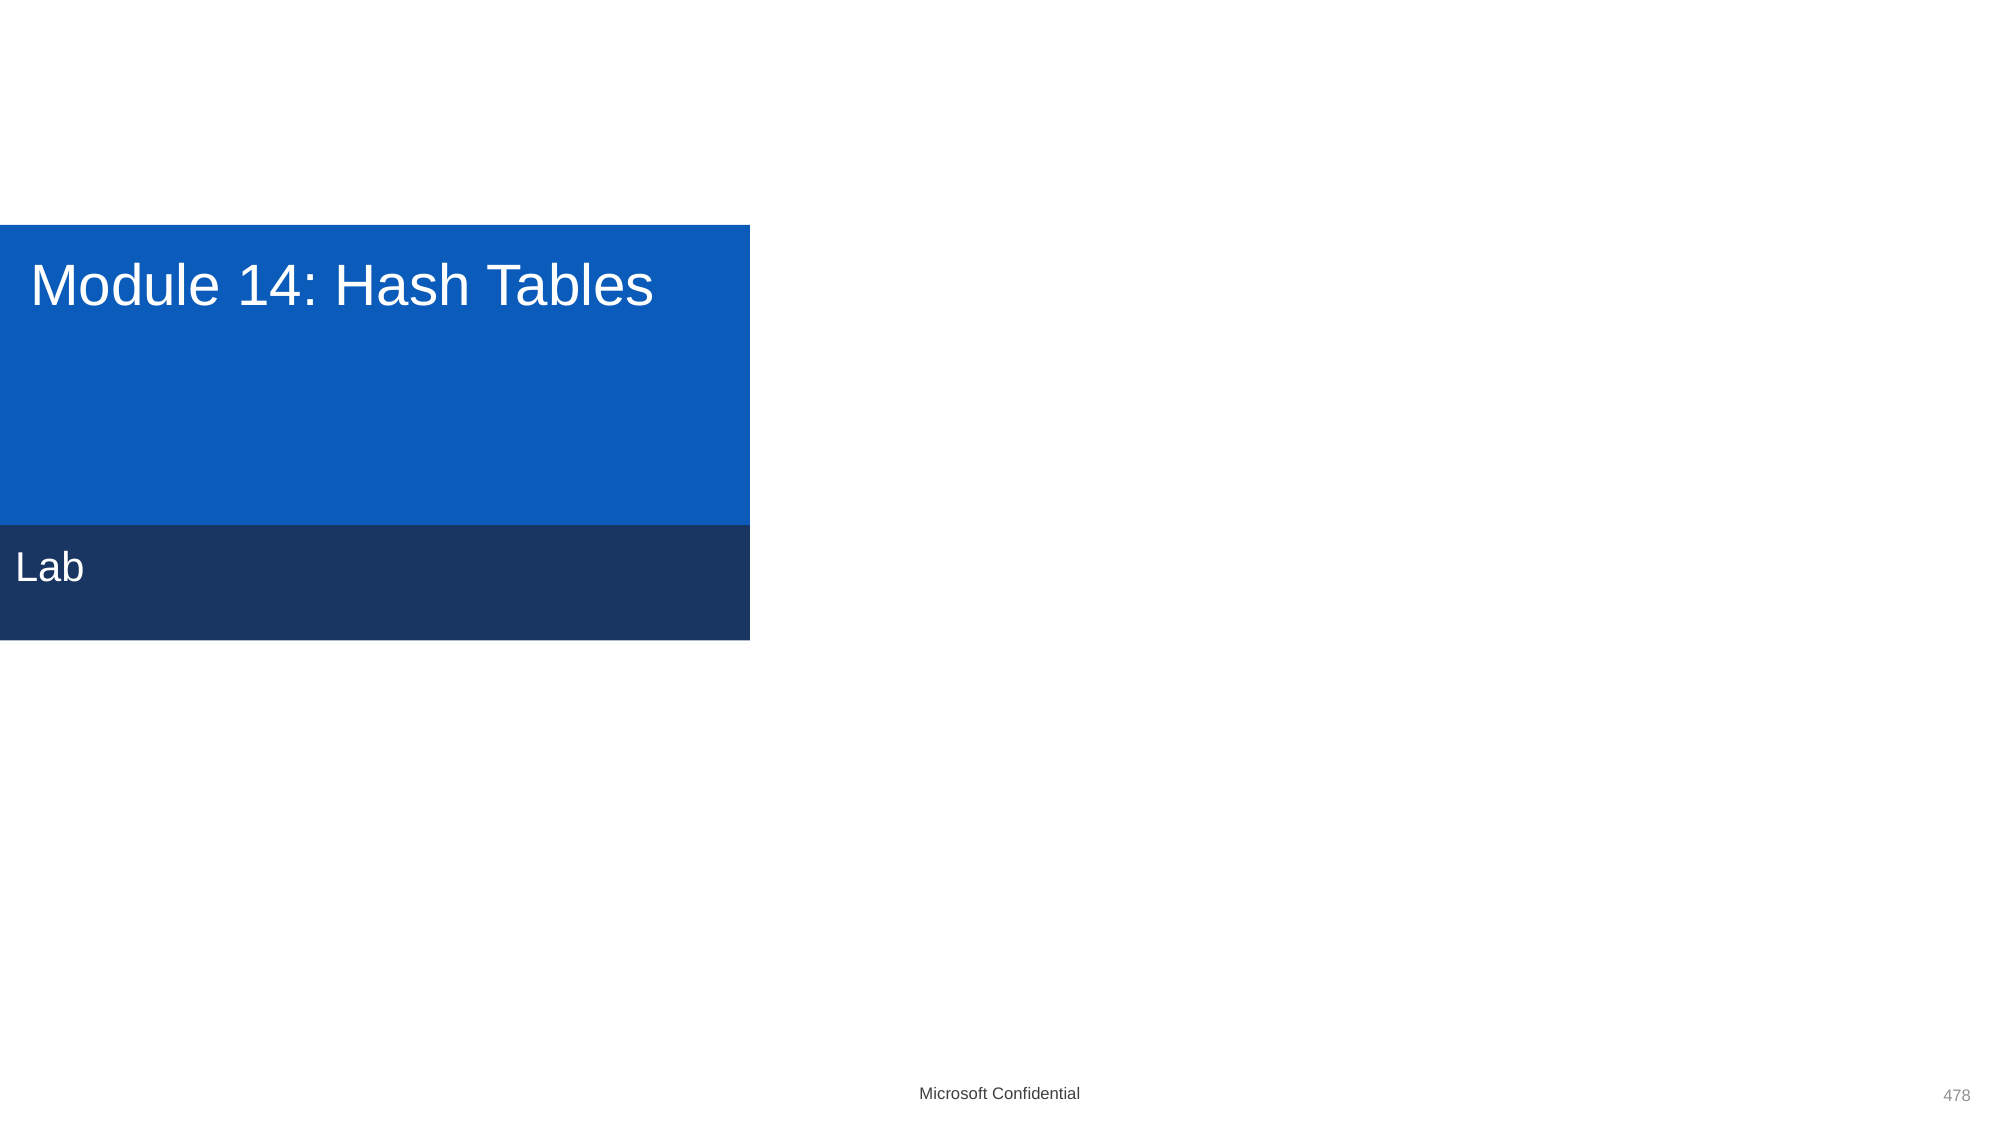

# Module 14: Hash Tables
Lab
478